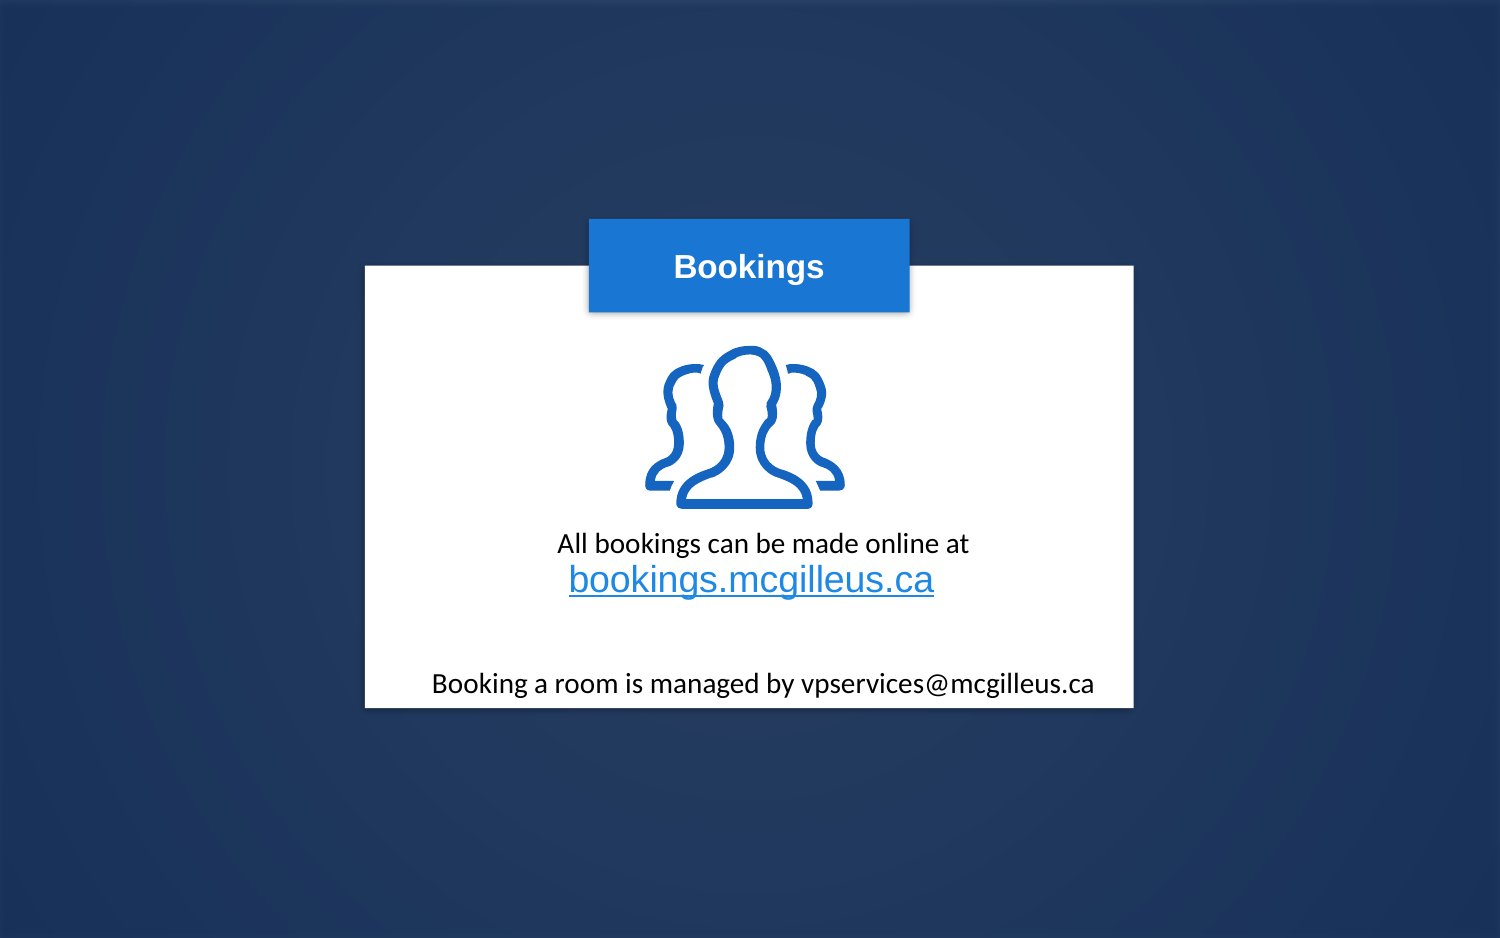

Bookings

All bookings can be made online at

Booking a room is managed by vpservices@mcgilleus.ca
bookings.mcgilleus.ca
13